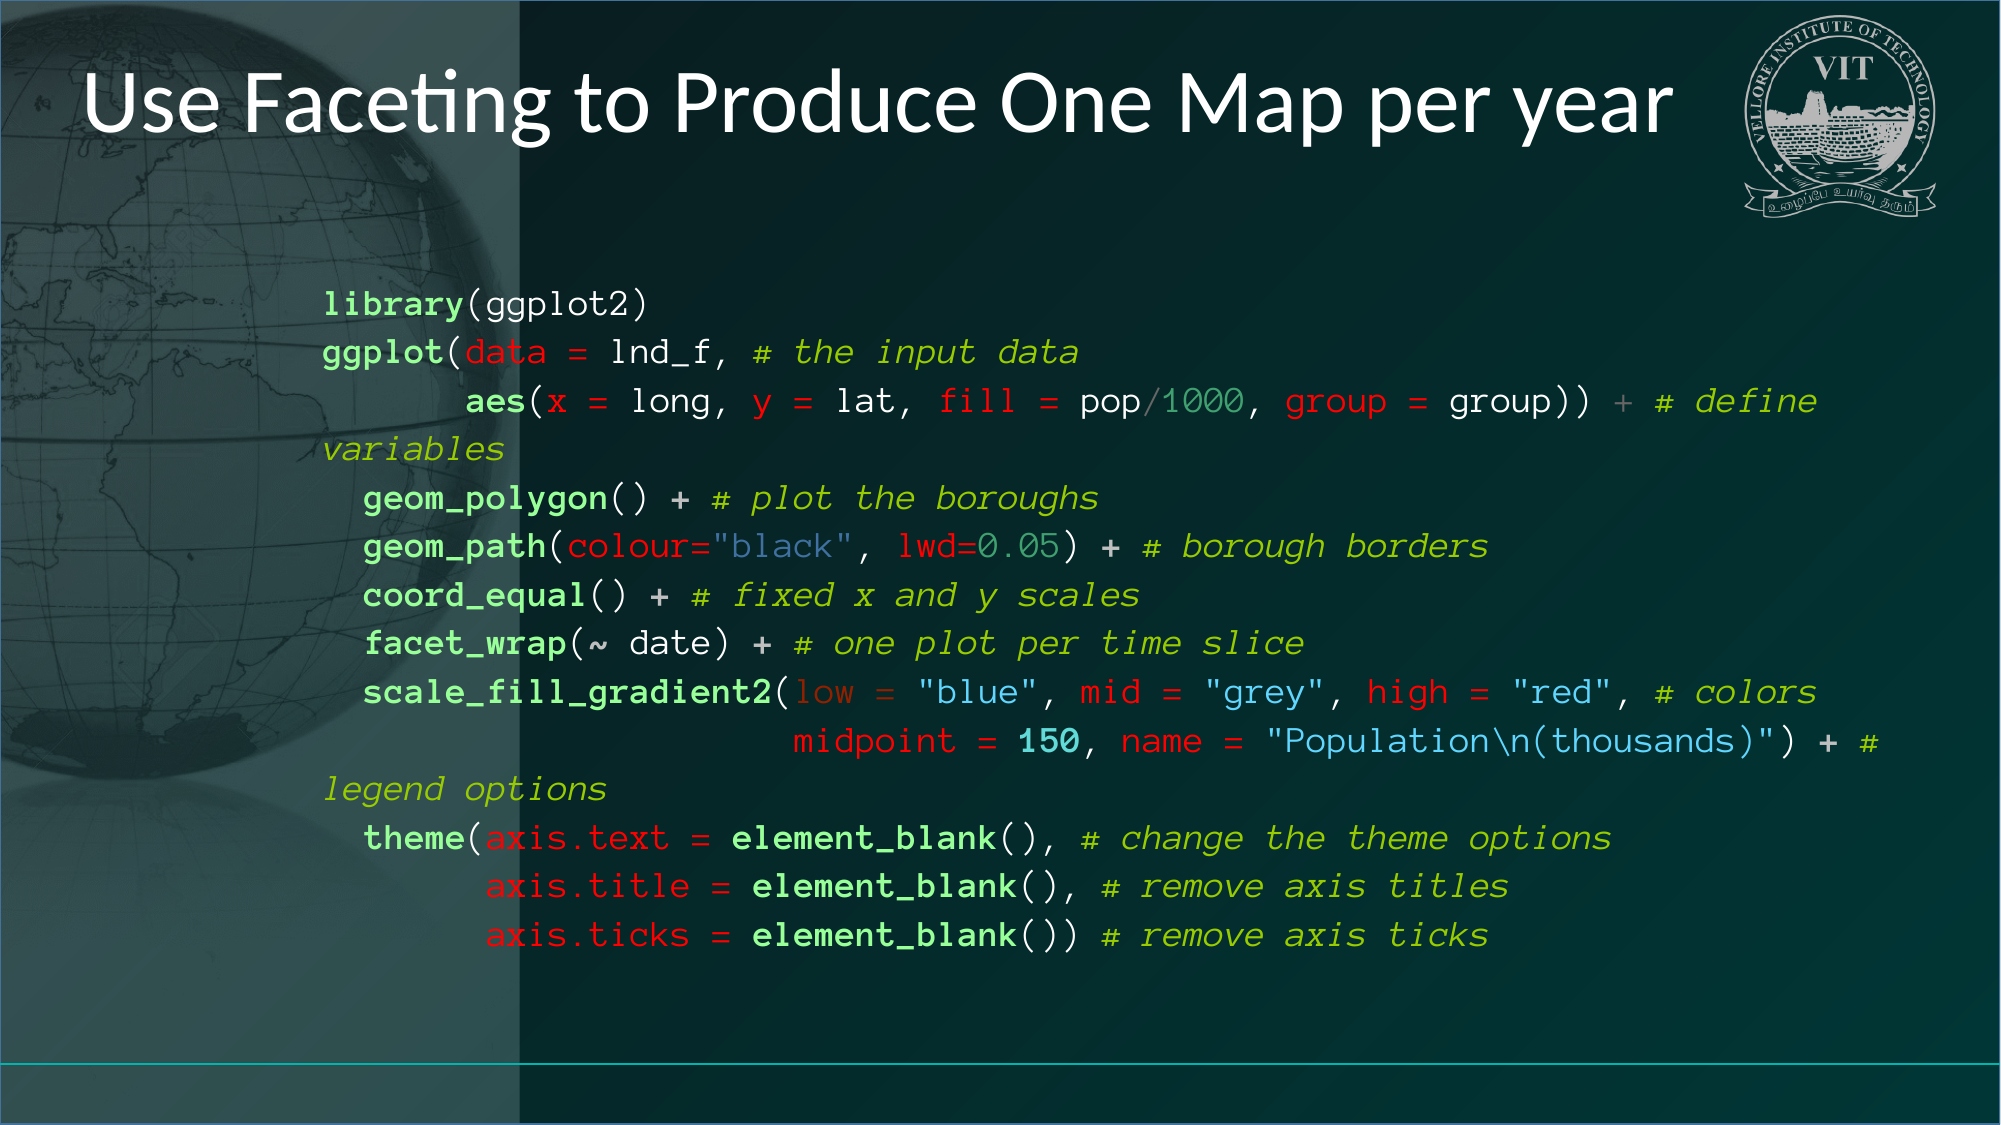

# Use Faceting to Produce One Map per year
library(ggplot2)
ggplot(data = lnd_f, # the input data
       aes(x = long, y = lat, fill = pop/1000, group = group)) + # define variables
  geom_polygon() + # plot the boroughs
  geom_path(colour="black", lwd=0.05) + # borough borders
  coord_equal() + # fixed x and y scales
  facet_wrap(~ date) + # one plot per time slice
  scale_fill_gradient2(low = "blue", mid = "grey", high = "red", # colors
                       midpoint = 150, name = "Population\n(thousands)") + # legend options
  theme(axis.text = element_blank(), # change the theme options
        axis.title = element_blank(), # remove axis titles
        axis.ticks = element_blank()) # remove axis ticks